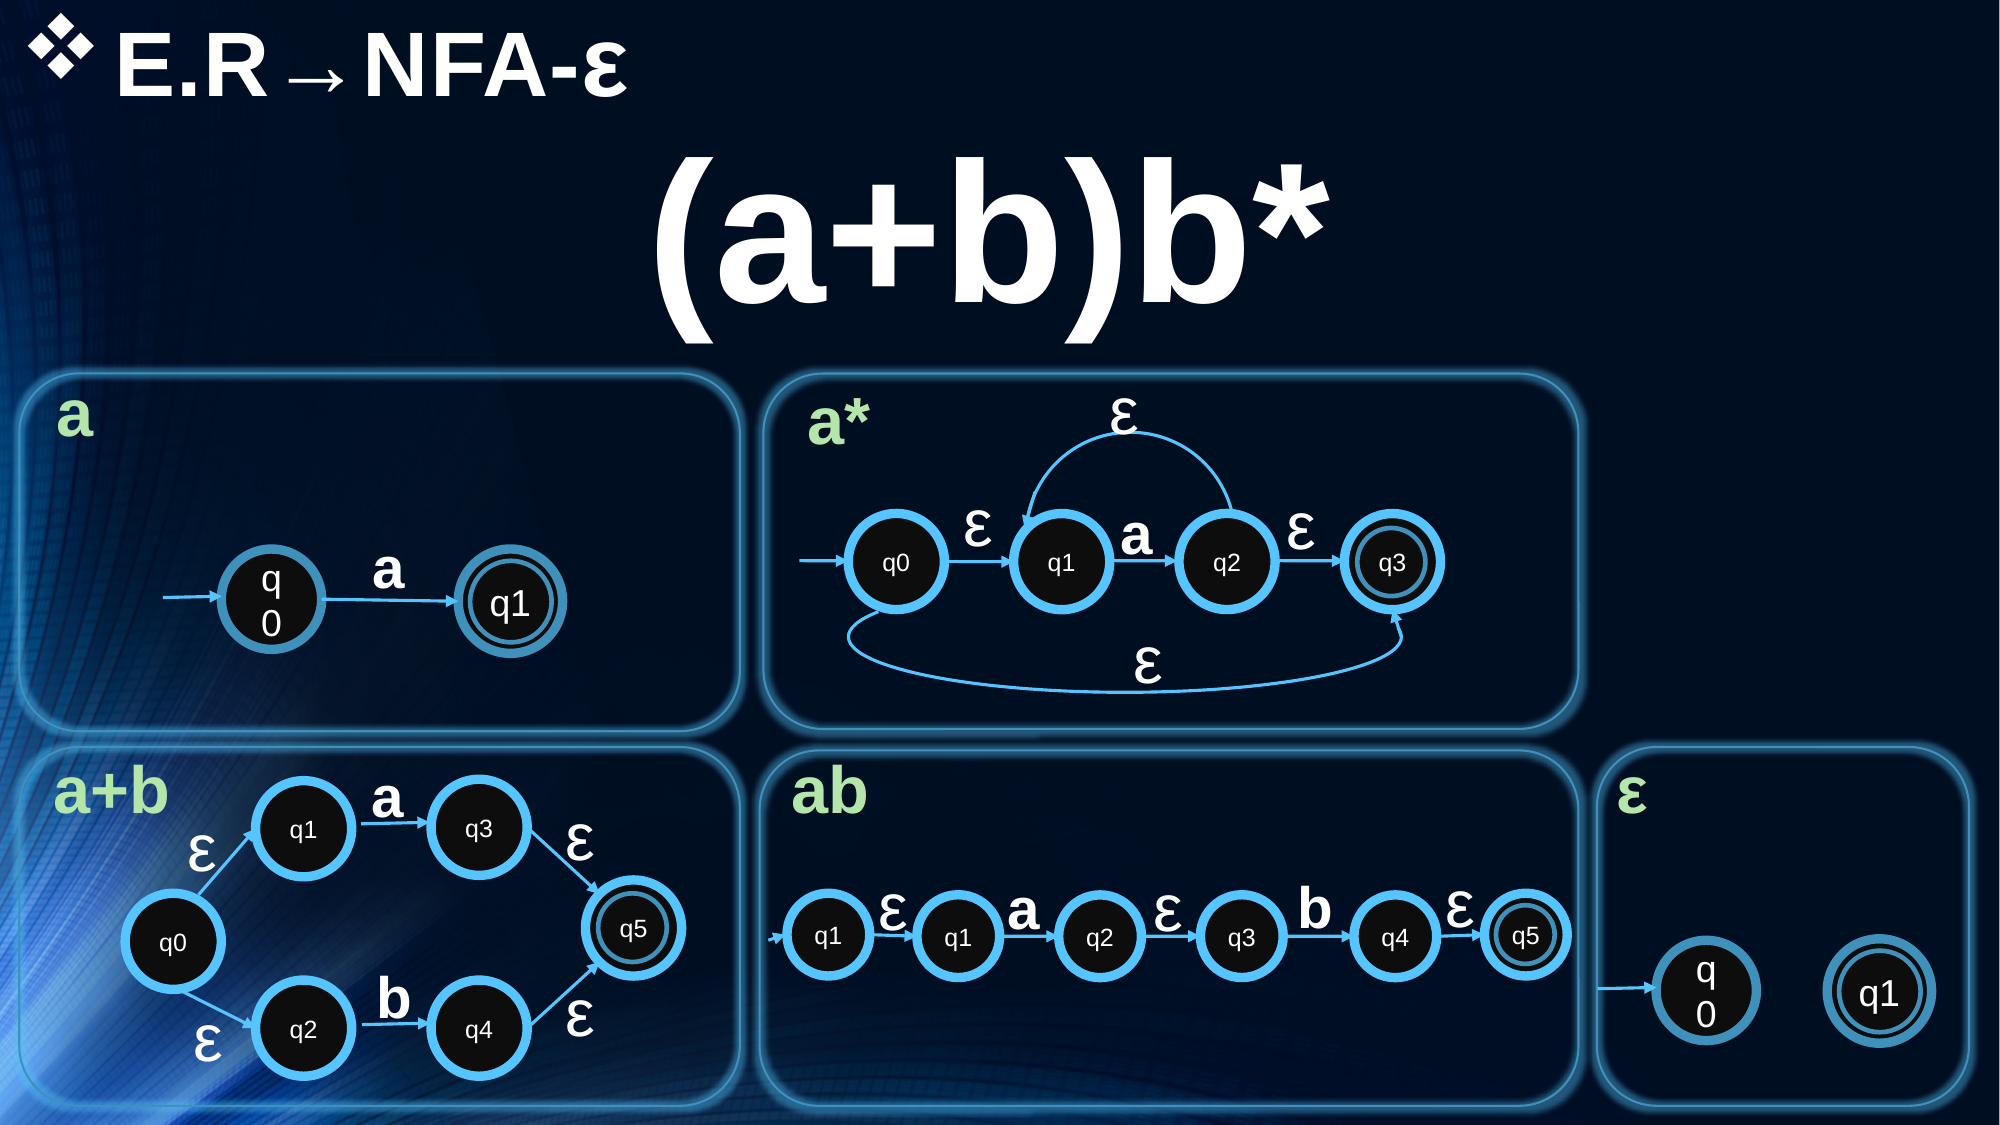

# E.R→NFA-ε
(a+b)b*
ε

a
a*

ε
ε
a
q0
q2
q1
q3
a

q1
q0

ε
a+b
ε
ab

a
q3
q1
ε
ε
ε
ε
ε
b
a
q5
q1
q5
q0

q1
q3
q2
q4

q1
q0

b
ε
q2
q4
ε